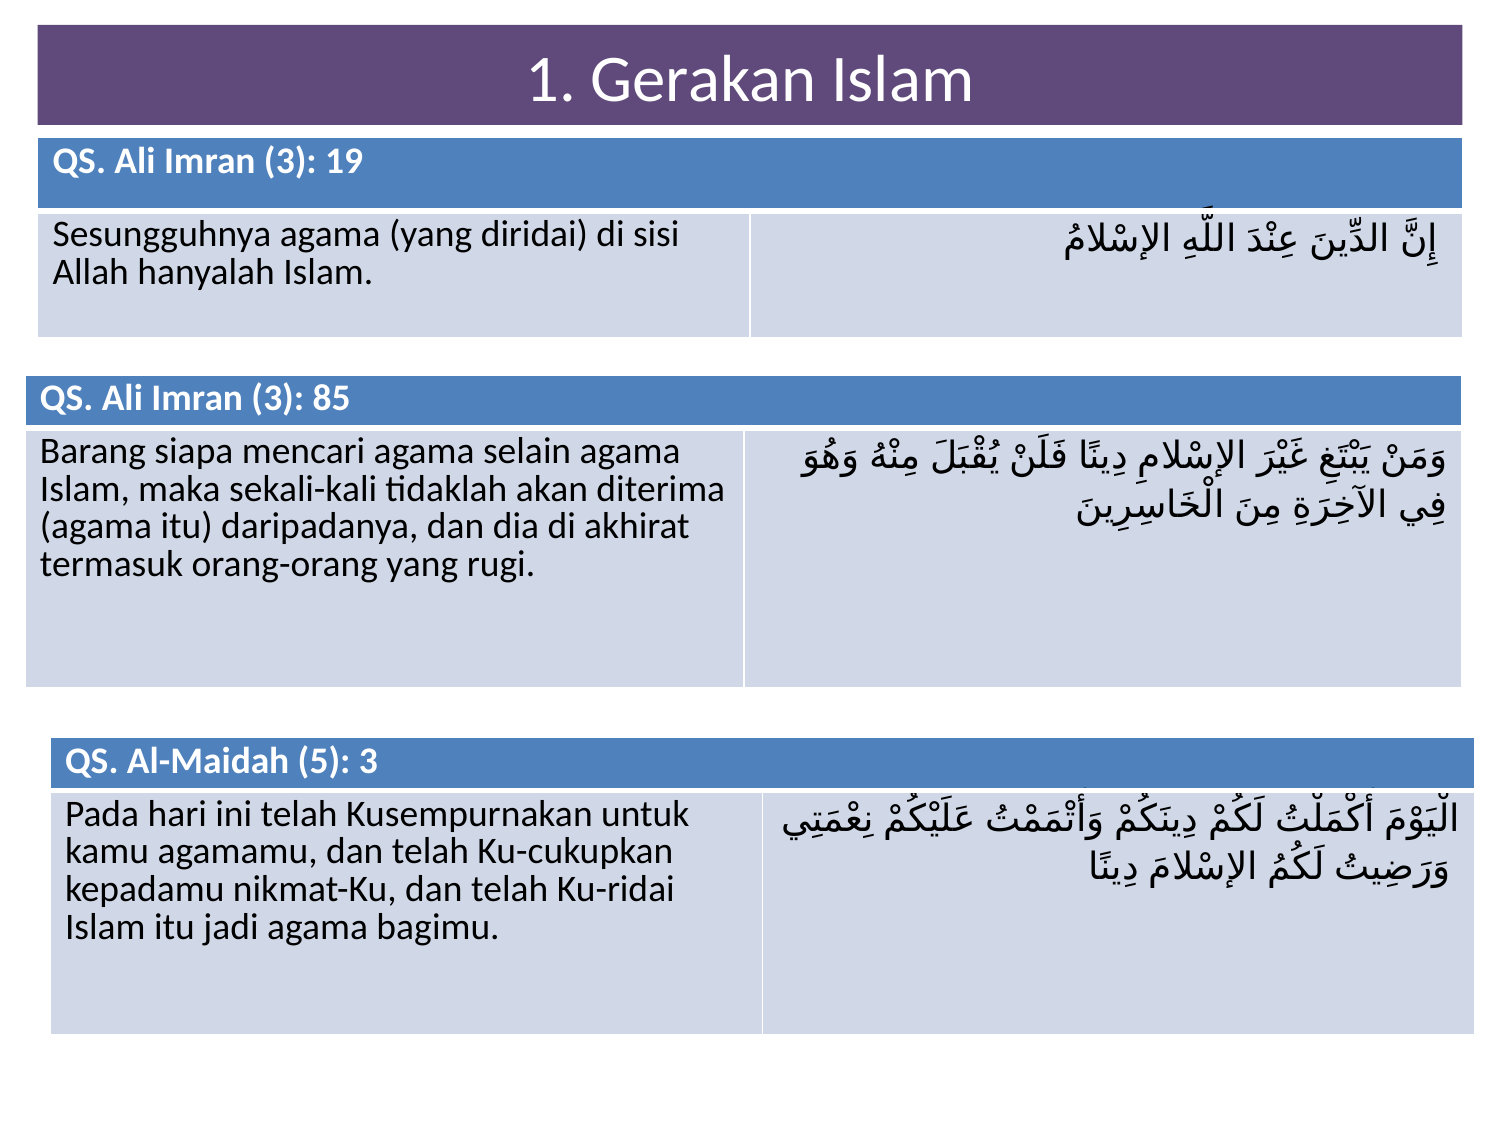

# 1. Gerakan Islam
| QS. Ali Imran (3): 19 |  |
| --- | --- |
| Sesungguhnya agama (yang diridai) di sisi Allah hanyalah Islam. | إِنَّ الدِّينَ عِنْدَ اللَّهِ الإسْلامُ |
| QS. Ali Imran (3): 85 |  |
| --- | --- |
| Barang siapa mencari agama selain agama Islam, maka sekali-kali tidaklah akan diterima (agama itu) daripadanya, dan dia di akhirat termasuk orang-orang yang rugi. | وَمَنْ يَبْتَغِ غَيْرَ الإسْلامِ دِينًا فَلَنْ يُقْبَلَ مِنْهُ وَهُوَ فِي الآخِرَةِ مِنَ الْخَاسِرِينَ |
| QS. Al-Maidah (5): 3 |  |
| --- | --- |
| Pada hari ini telah Kusempurnakan untuk kamu agamamu, dan telah Ku-cukupkan kepadamu nikmat-Ku, dan telah Ku-ridai Islam itu jadi agama bagimu. | الْيَوْمَ أَكْمَلْتُ لَكُمْ دِينَكُمْ وَأَتْمَمْتُ عَلَيْكُمْ نِعْمَتِي وَرَضِيتُ لَكُمُ الإسْلامَ دِينًا |